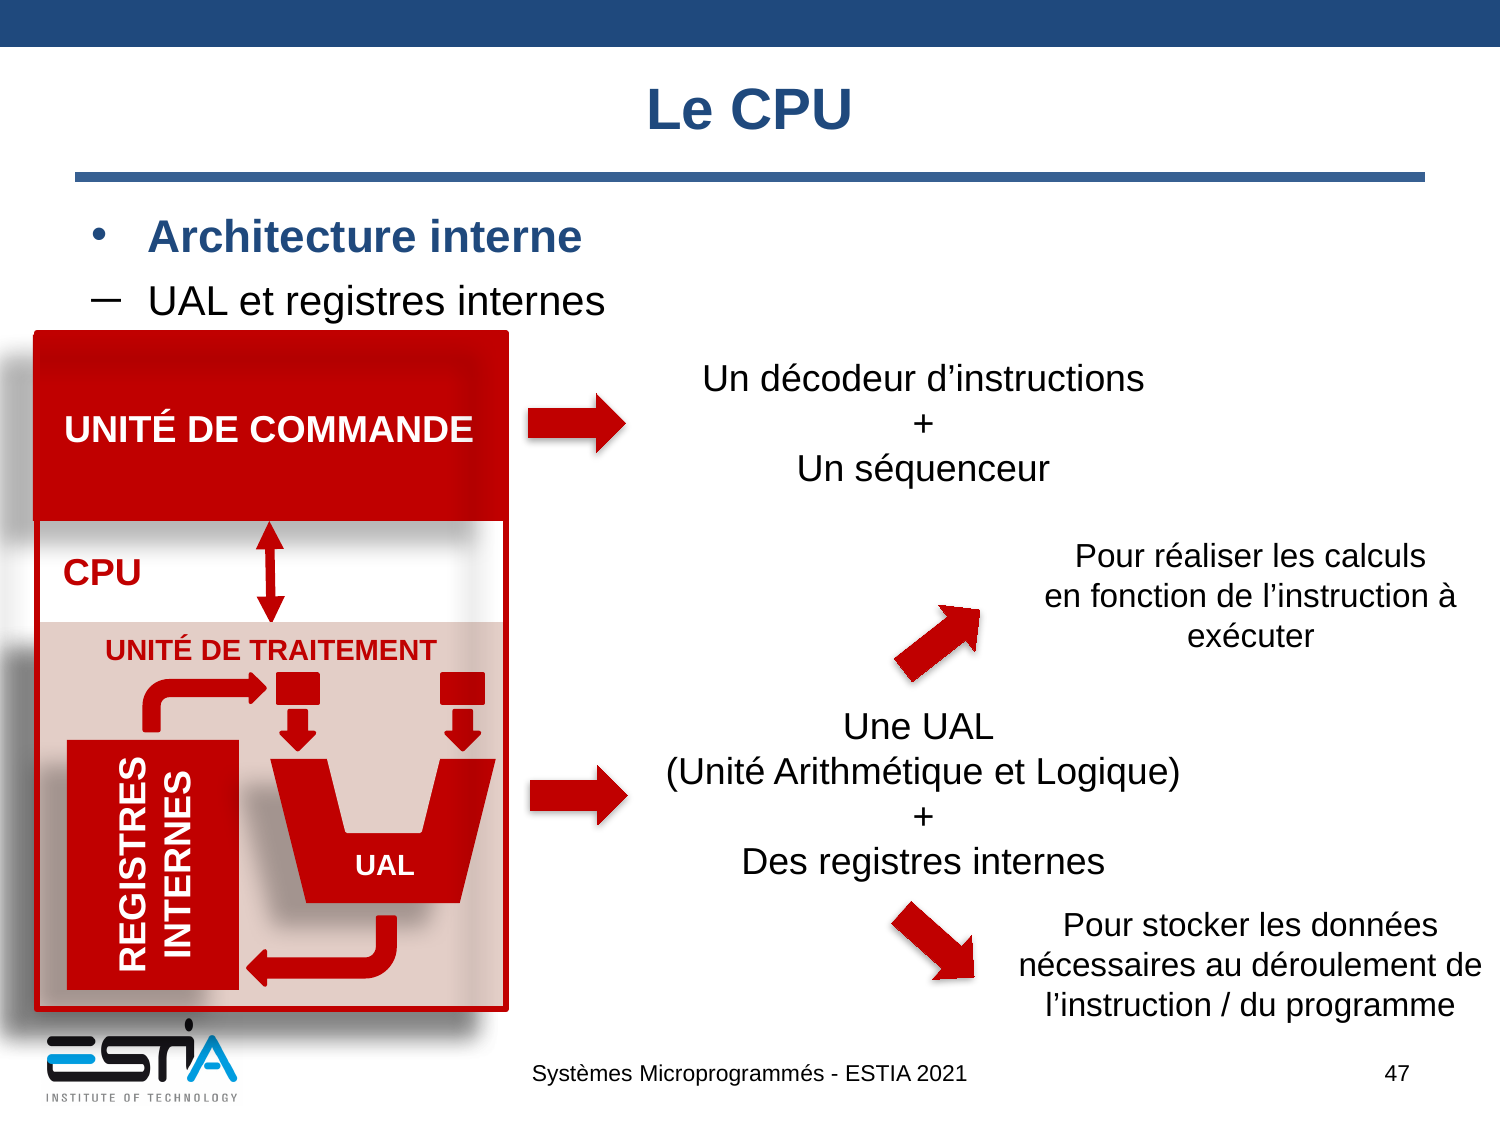

# Le CPU
Architecture interne
UAL et registres internes

UNITÉ DE COMMANDE
Un décodeur d’instructions
+
Un séquenceur

Pour réaliser les calculs
en fonction de l’instruction à exécuter
CPU

UNITÉ DE TRAITEMENT

REGISTRES
INTERNES

UAL

UNITÉ DE TRAITEMENT
Une UAL
(Unité Arithmétique et Logique)
+
Des registres internes

Pour stocker les données nécessaires au déroulement de l’instruction / du programme

Systèmes Microprogrammés - ESTIA 2021
47